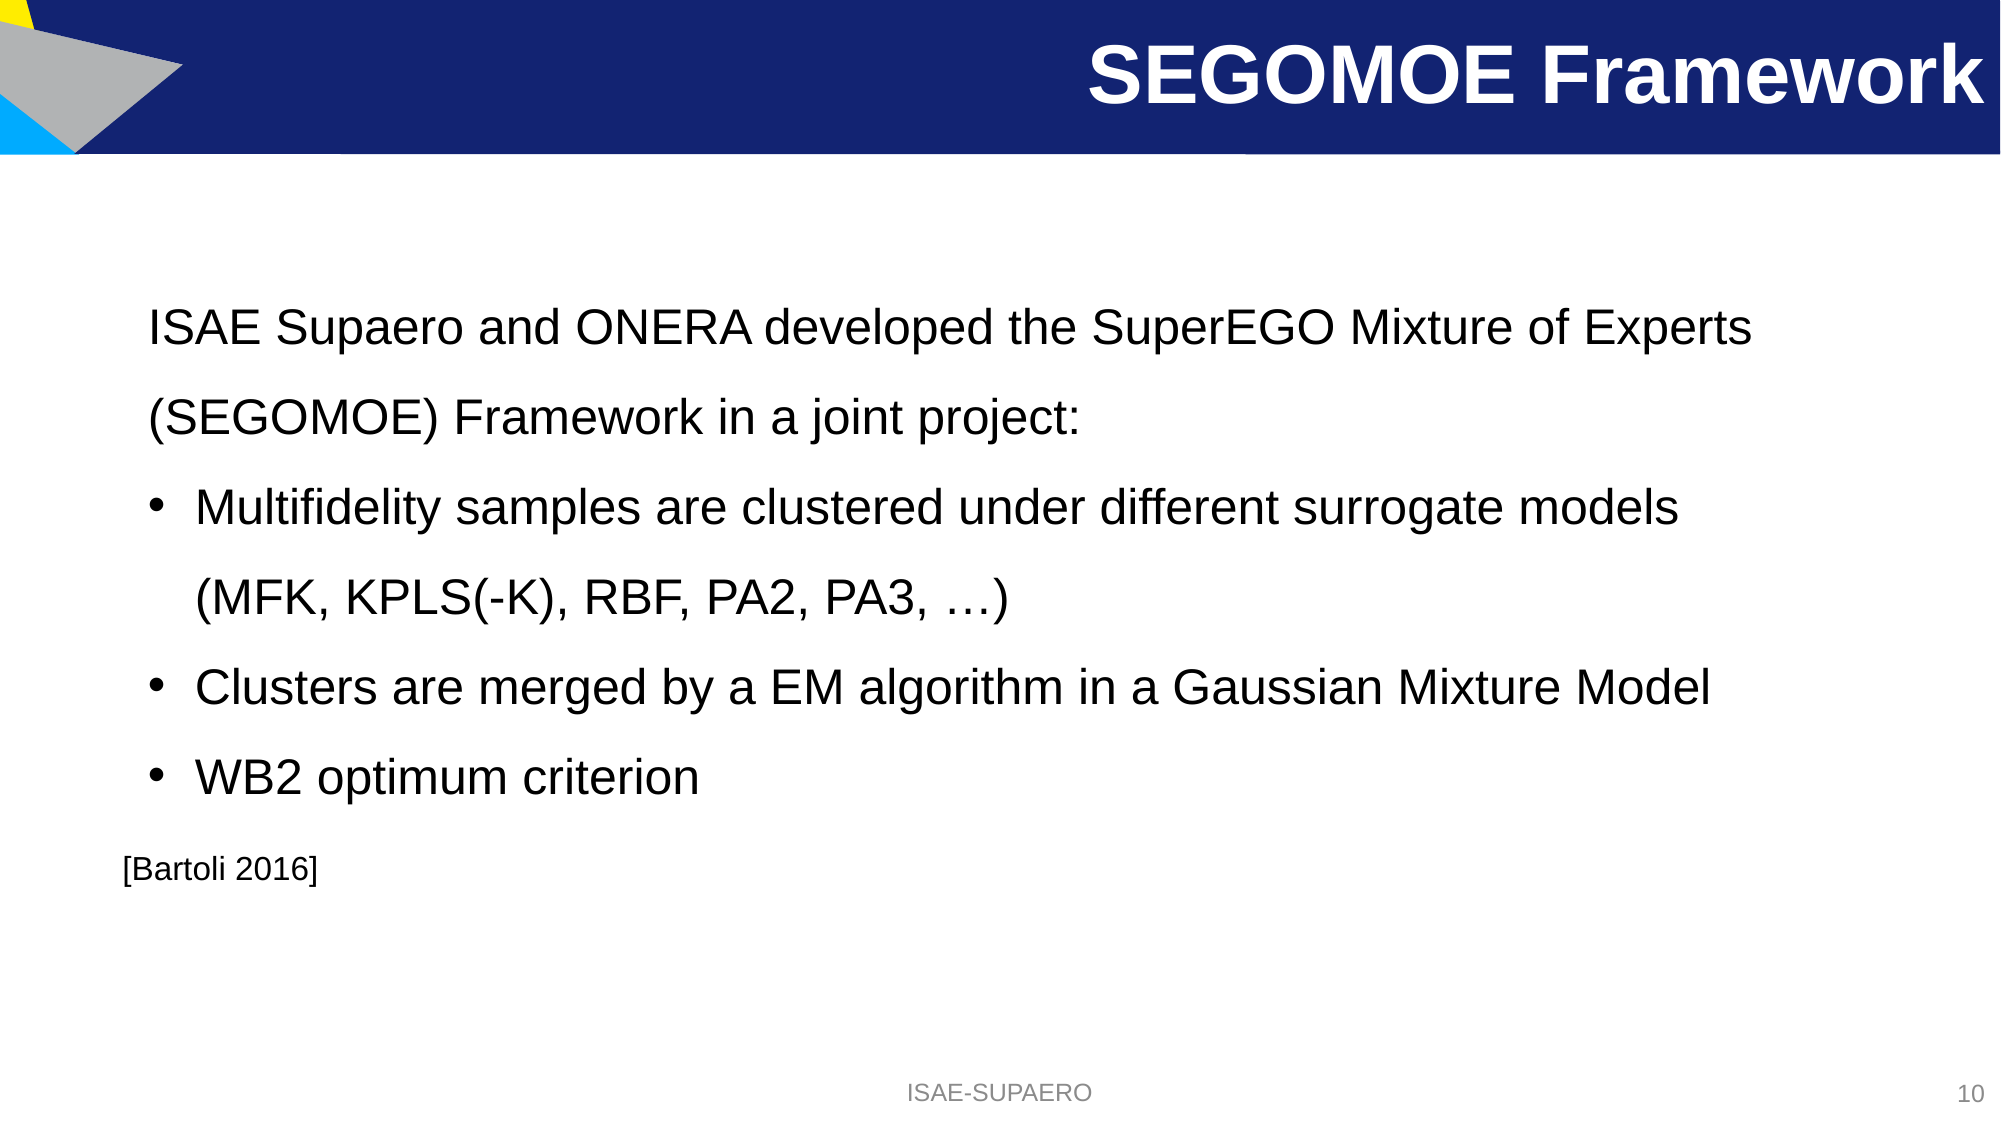

# SEGOMOE Framework
ISAE Supaero and ONERA developed the SuperEGO Mixture of Experts (SEGOMOE) Framework in a joint project:
Multifidelity samples are clustered under different surrogate models (MFK, KPLS(-K), RBF, PA2, PA3, …)
Clusters are merged by a EM algorithm in a Gaussian Mixture Model
WB2 optimum criterion
[Bartoli 2016]
ISAE-SUPAERO
10